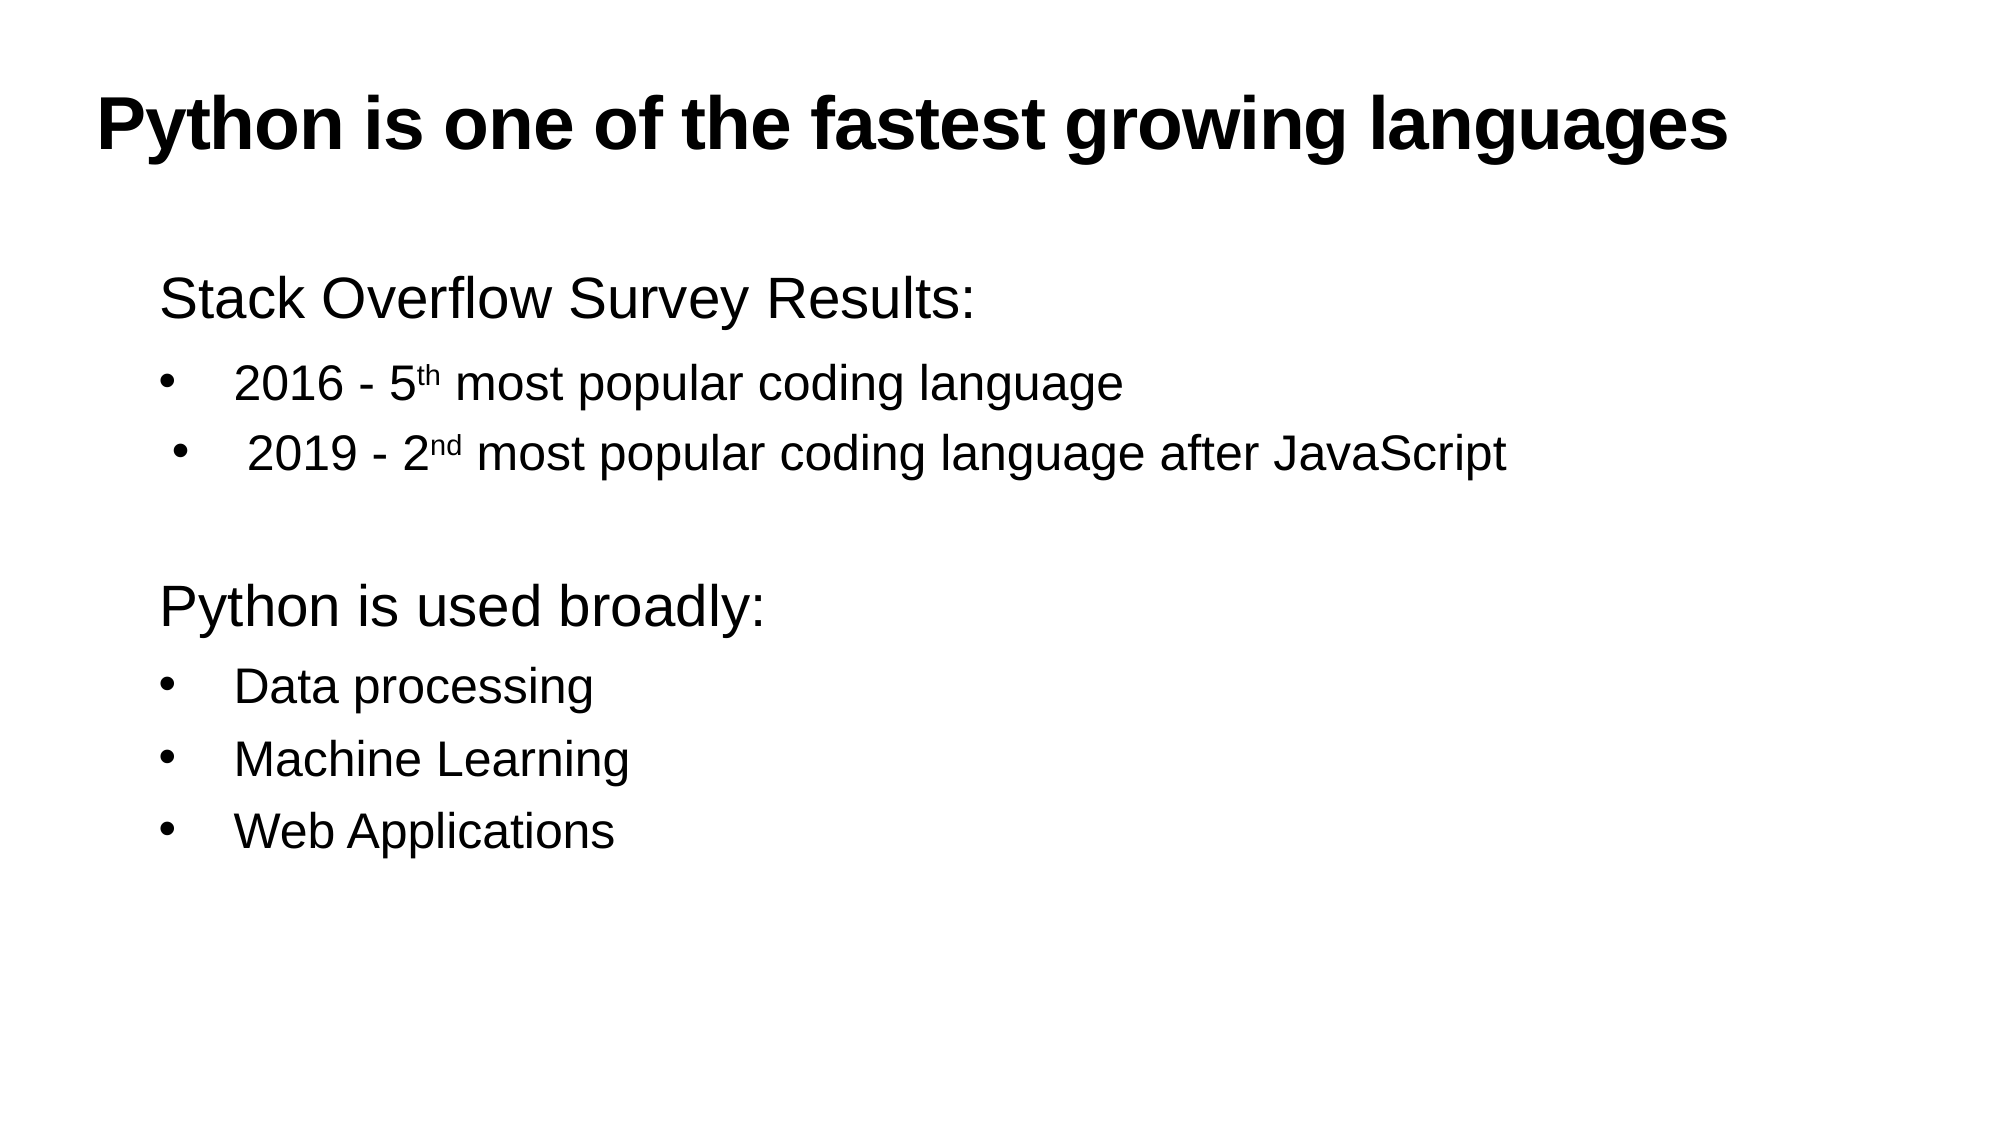

# Python is one of the fastest growing languages
Stack Overflow Survey Results:
2016 - 5th most popular coding language
2019 - 2nd most popular coding language after JavaScript
Python is used broadly:
Data processing
Machine Learning
Web Applications